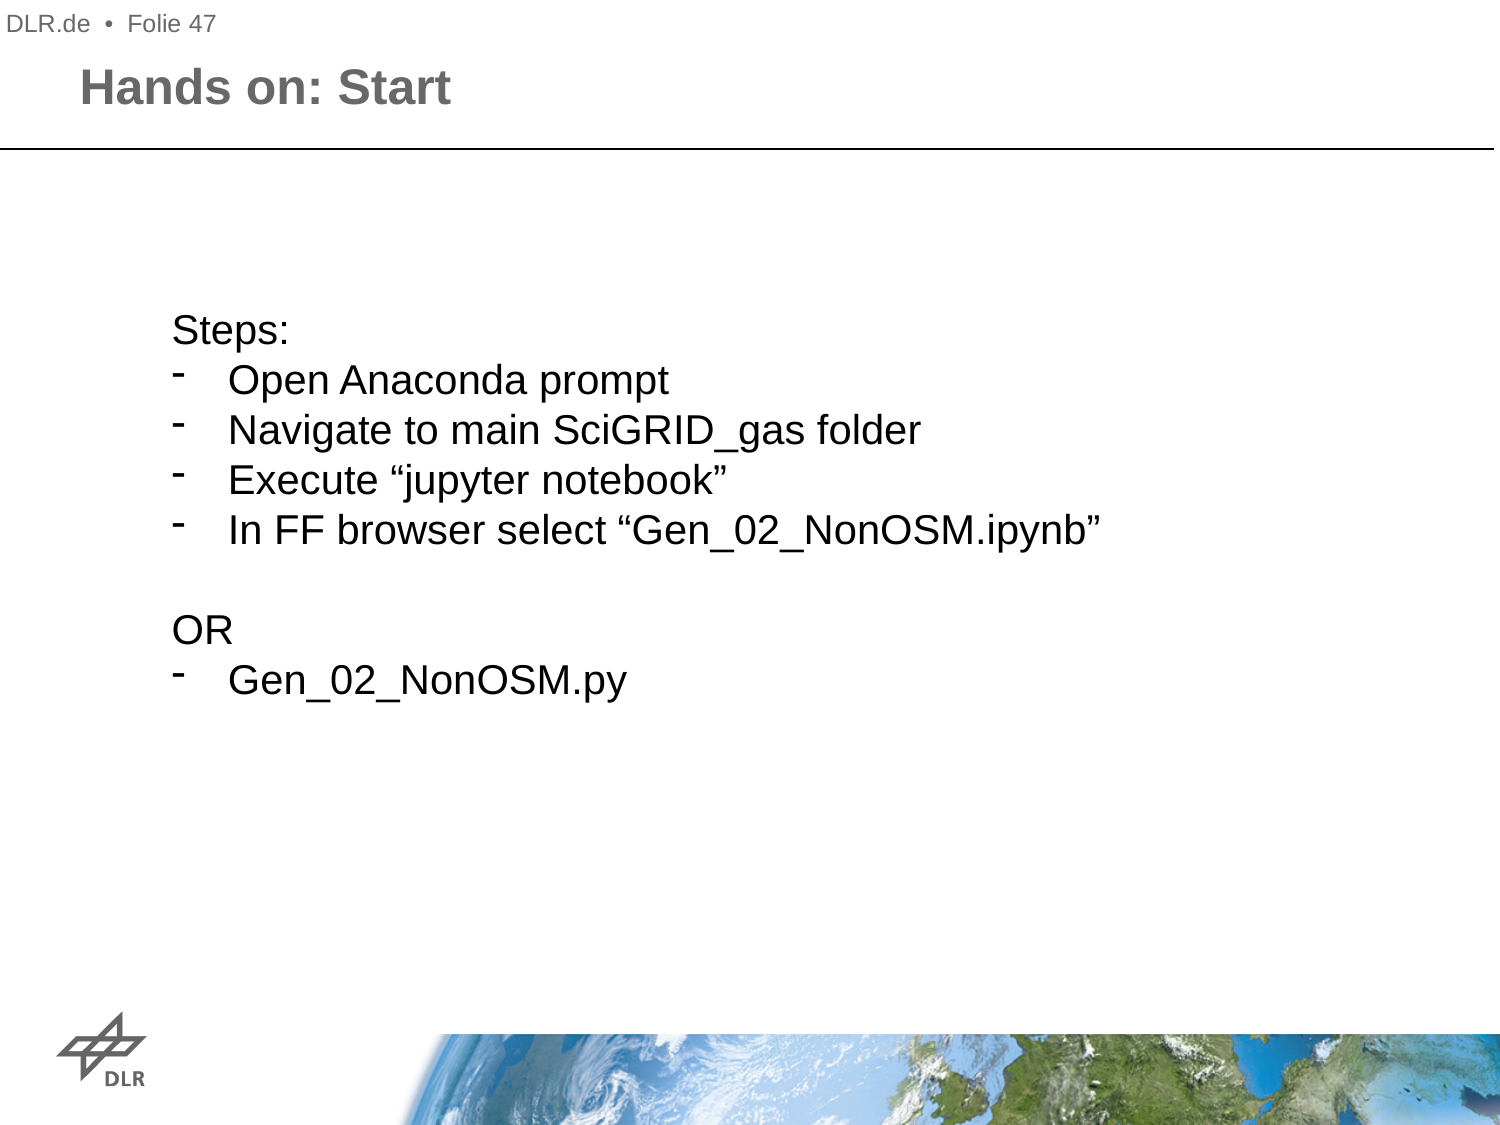

DLR.de  •  Folie 47
Hands on: Start
Steps:
Open Anaconda prompt
Navigate to main SciGRID_gas folder
Execute “jupyter notebook”
In FF browser select “Gen_02_NonOSM.ipynb”

OR
Gen_02_NonOSM.py